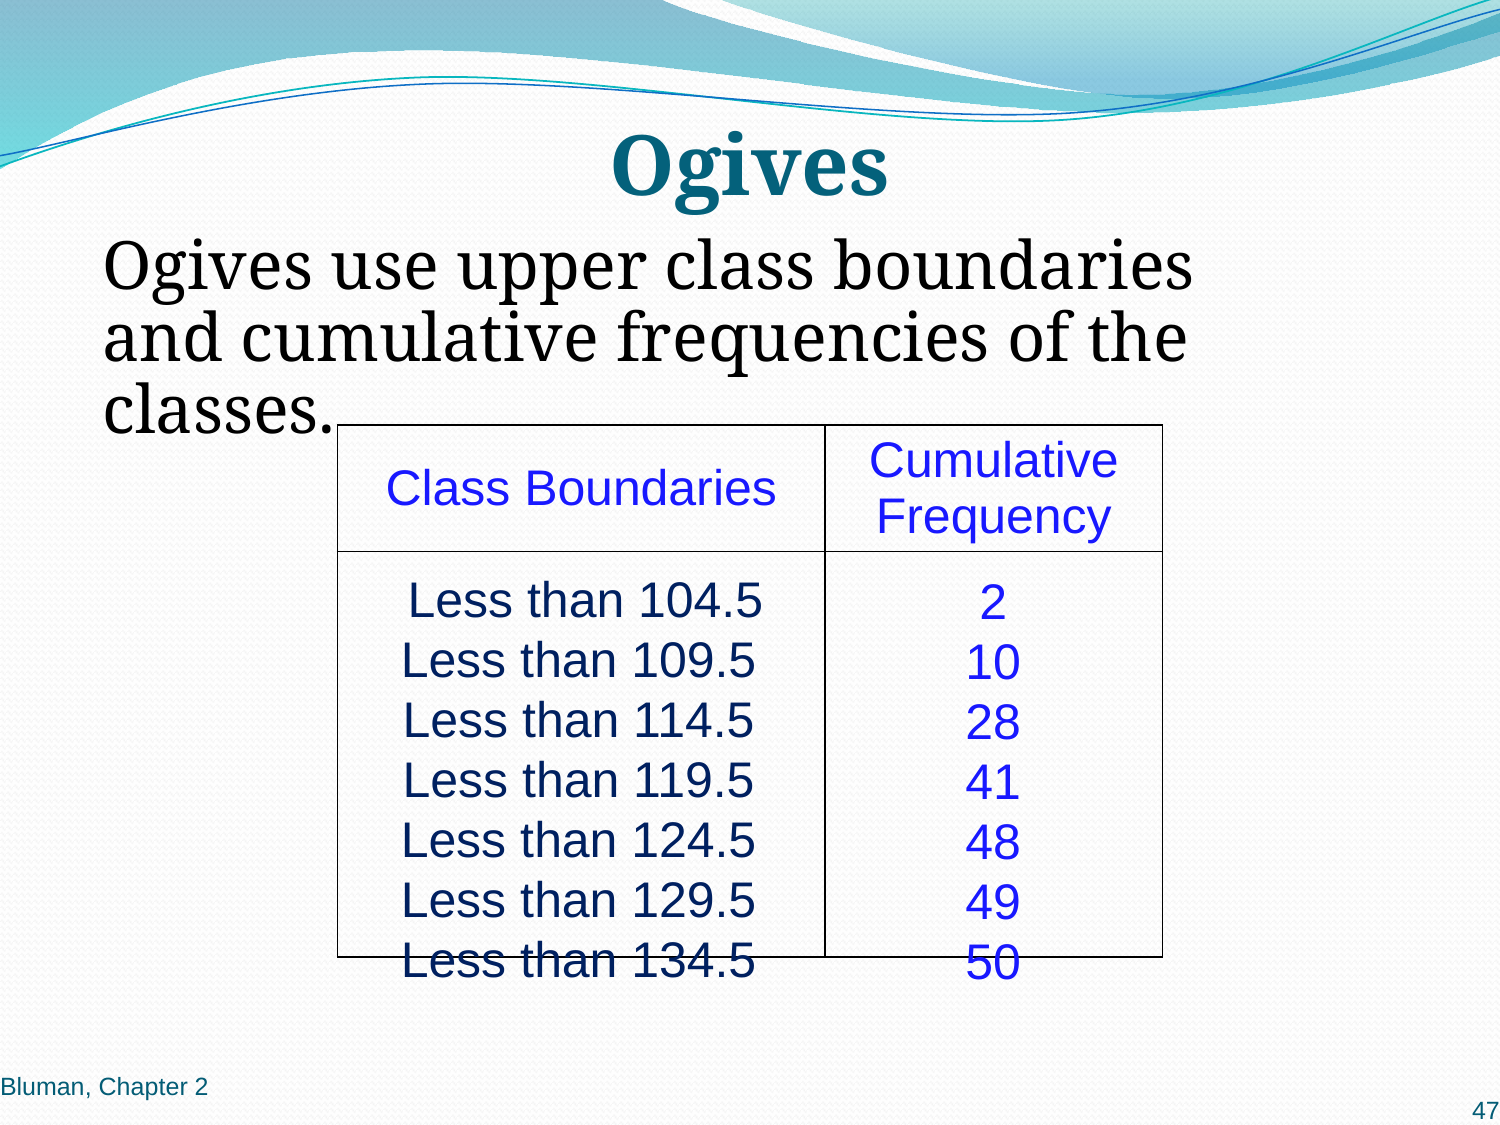

# Ogives
Ogives use upper class boundaries and cumulative frequencies of the classes.
| Class Boundaries | Cumulative Frequency |
| --- | --- |
|  |  |
 Less than 104.5
Less than 109.5
Less than 114.5
Less than 119.5
Less than 124.5
Less than 129.5
Less than 134.5
2
10
28
41
48
49
50
Bluman, Chapter 2
47